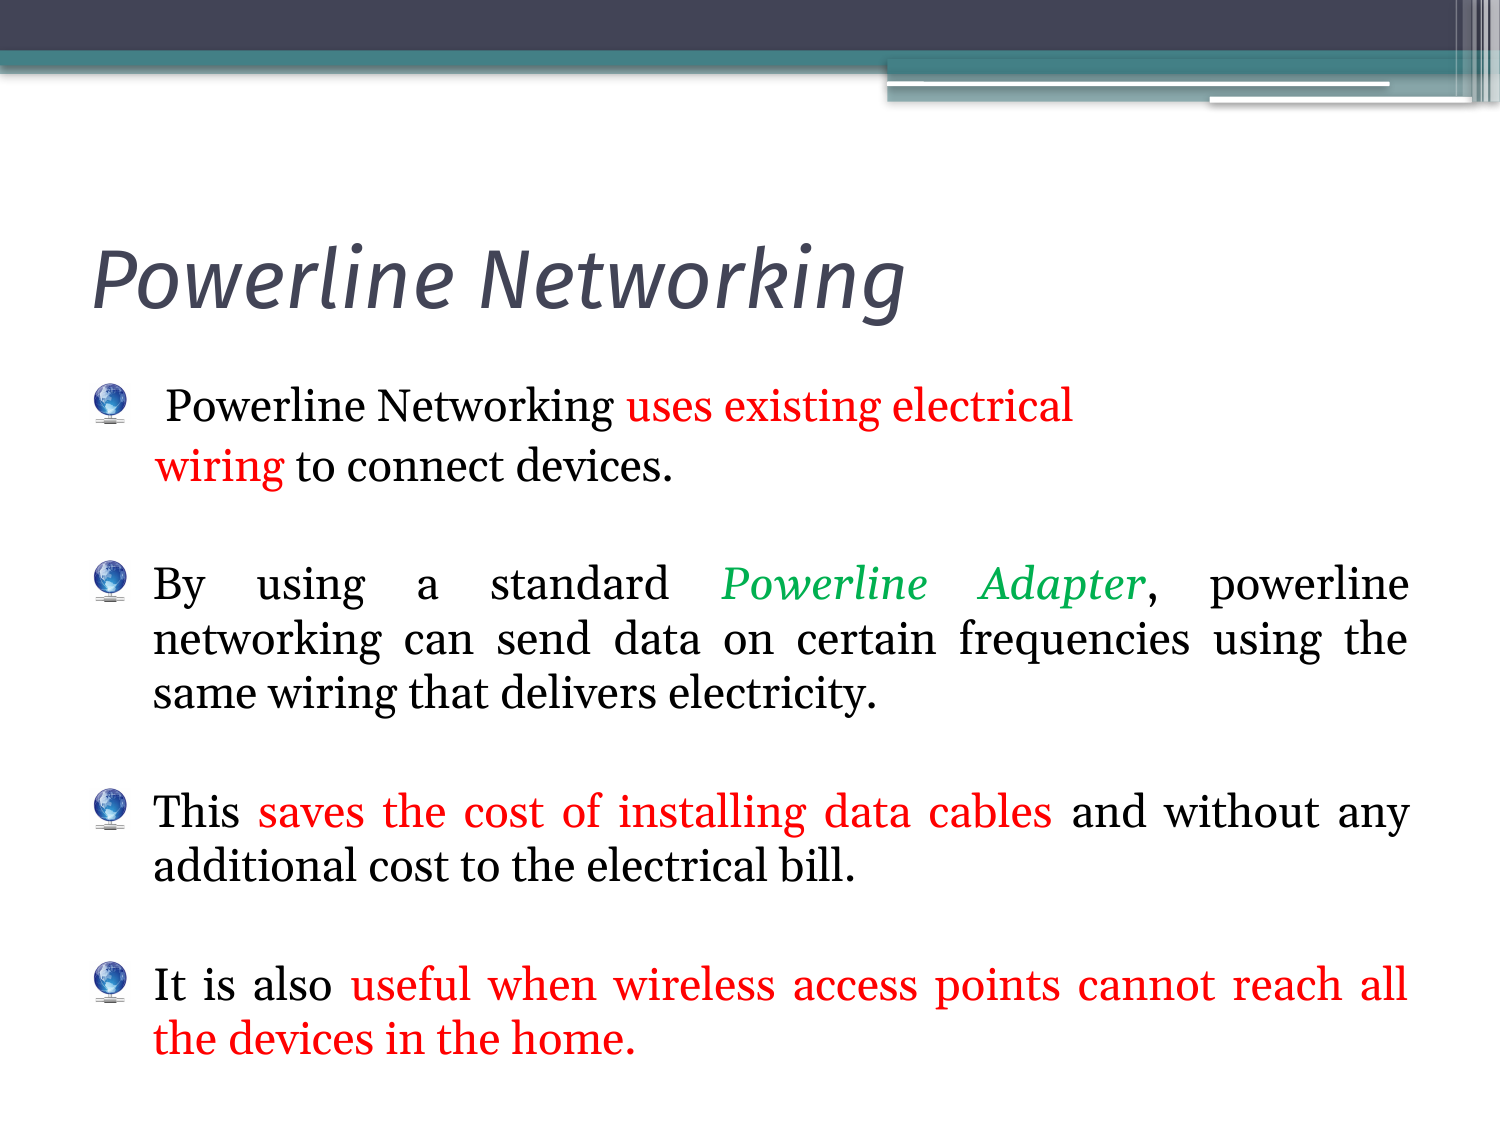

# Powerline Networking
 Powerline Networking uses existing electrical
      wiring to connect devices.

By using a standard Powerline Adapter, powerline networking can send data on certain frequencies using the same wiring that delivers electricity.

This saves the cost of installing data cables and without any additional cost to the electrical bill.

It is also useful when wireless access points cannot reach all the devices in the home.